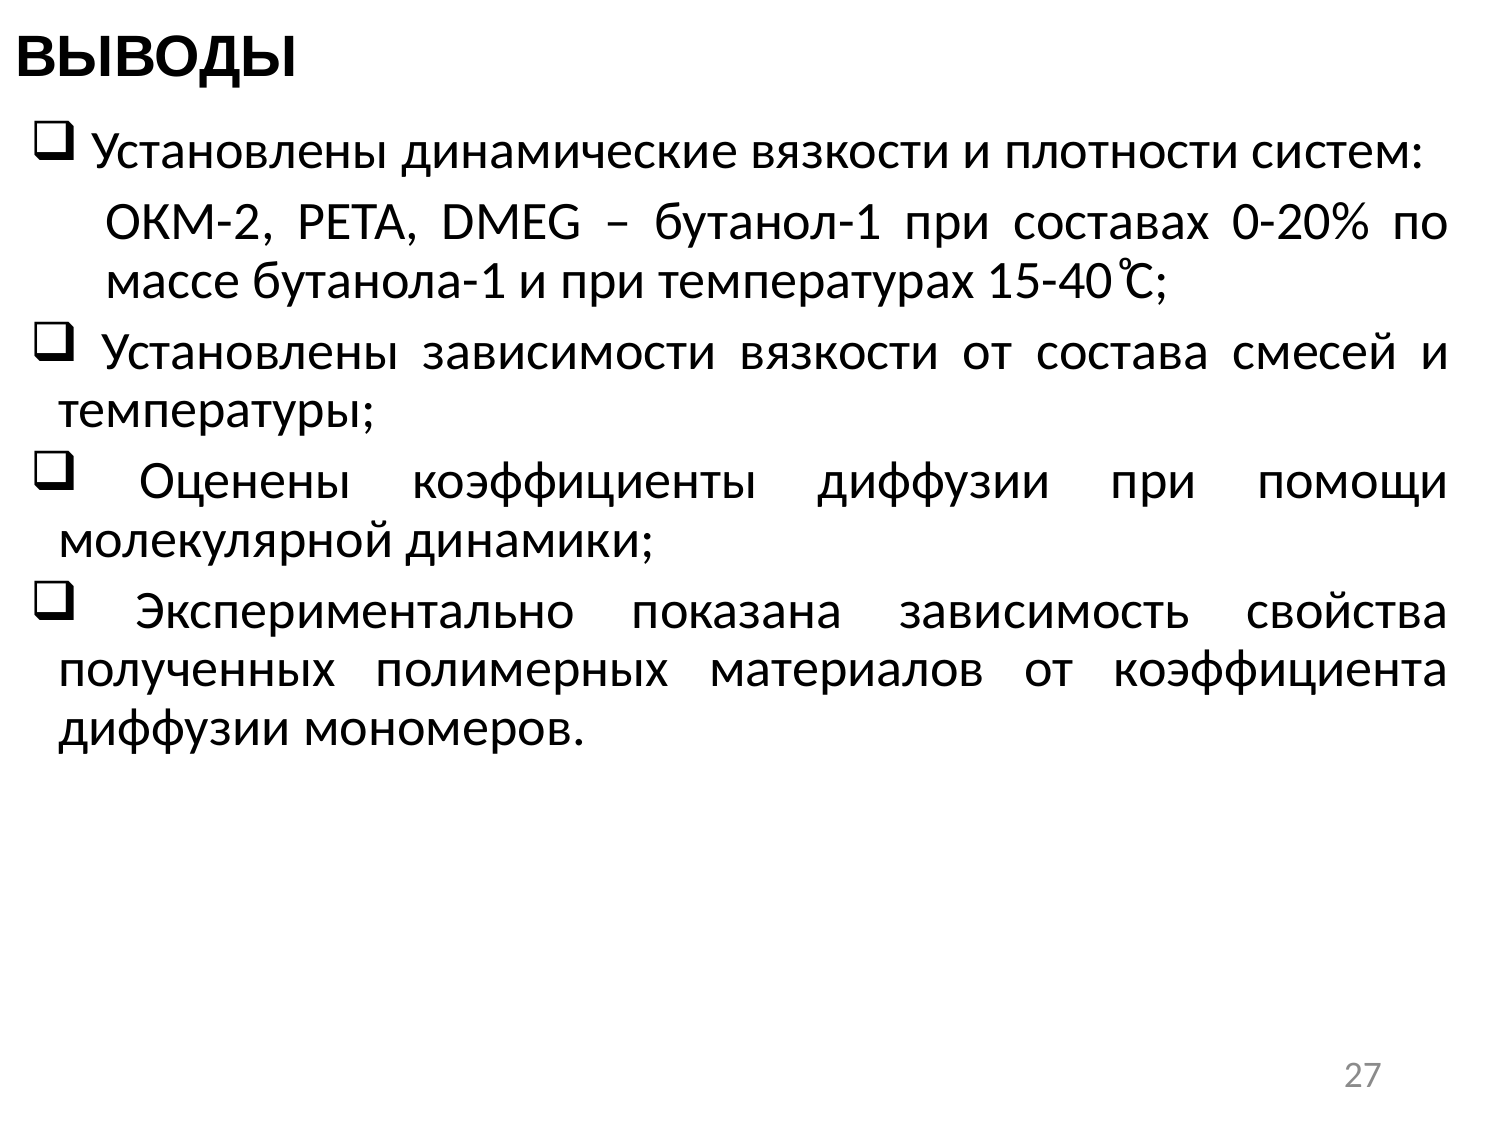

# ВЫВОДЫ
 Установлены динамические вязкости и плотности систем:
ОКМ-2, PETA, DMEG – бутанол-1 при составах 0-20% по массе бутанола-1 и при температурах 15-40 ͦС;
 Установлены зависимости вязкости от состава смесей и температуры;
 Оценены коэффициенты диффузии при помощи молекулярной динамики;
 Экспериментально показана зависимость свойства полученных полимерных материалов от коэффициента диффузии мономеров.

27